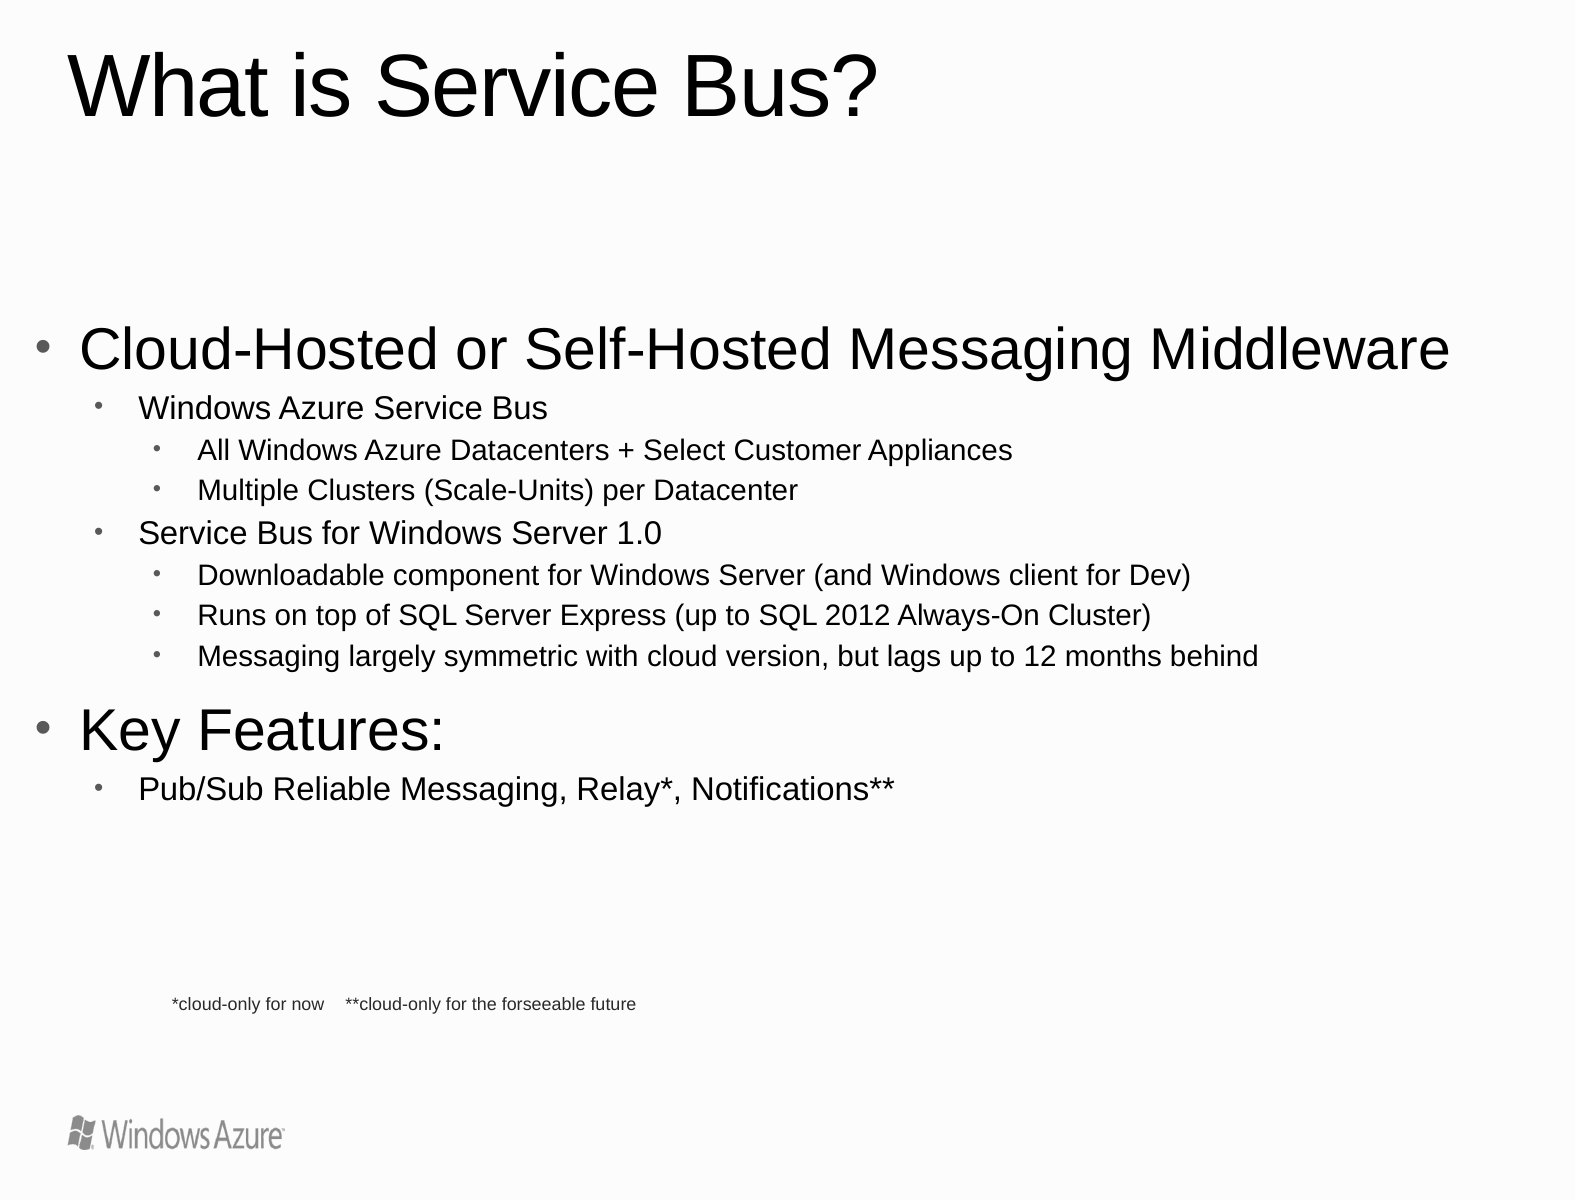

# What is Service Bus?
Cloud-Hosted or Self-Hosted Messaging Middleware
Windows Azure Service Bus
All Windows Azure Datacenters + Select Customer Appliances
Multiple Clusters (Scale-Units) per Datacenter
Service Bus for Windows Server 1.0
Downloadable component for Windows Server (and Windows client for Dev)
Runs on top of SQL Server Express (up to SQL 2012 Always-On Cluster)
Messaging largely symmetric with cloud version, but lags up to 12 months behind
Key Features:
Pub/Sub Reliable Messaging, Relay*, Notifications**
*cloud-only for now
**cloud-only for the forseeable future